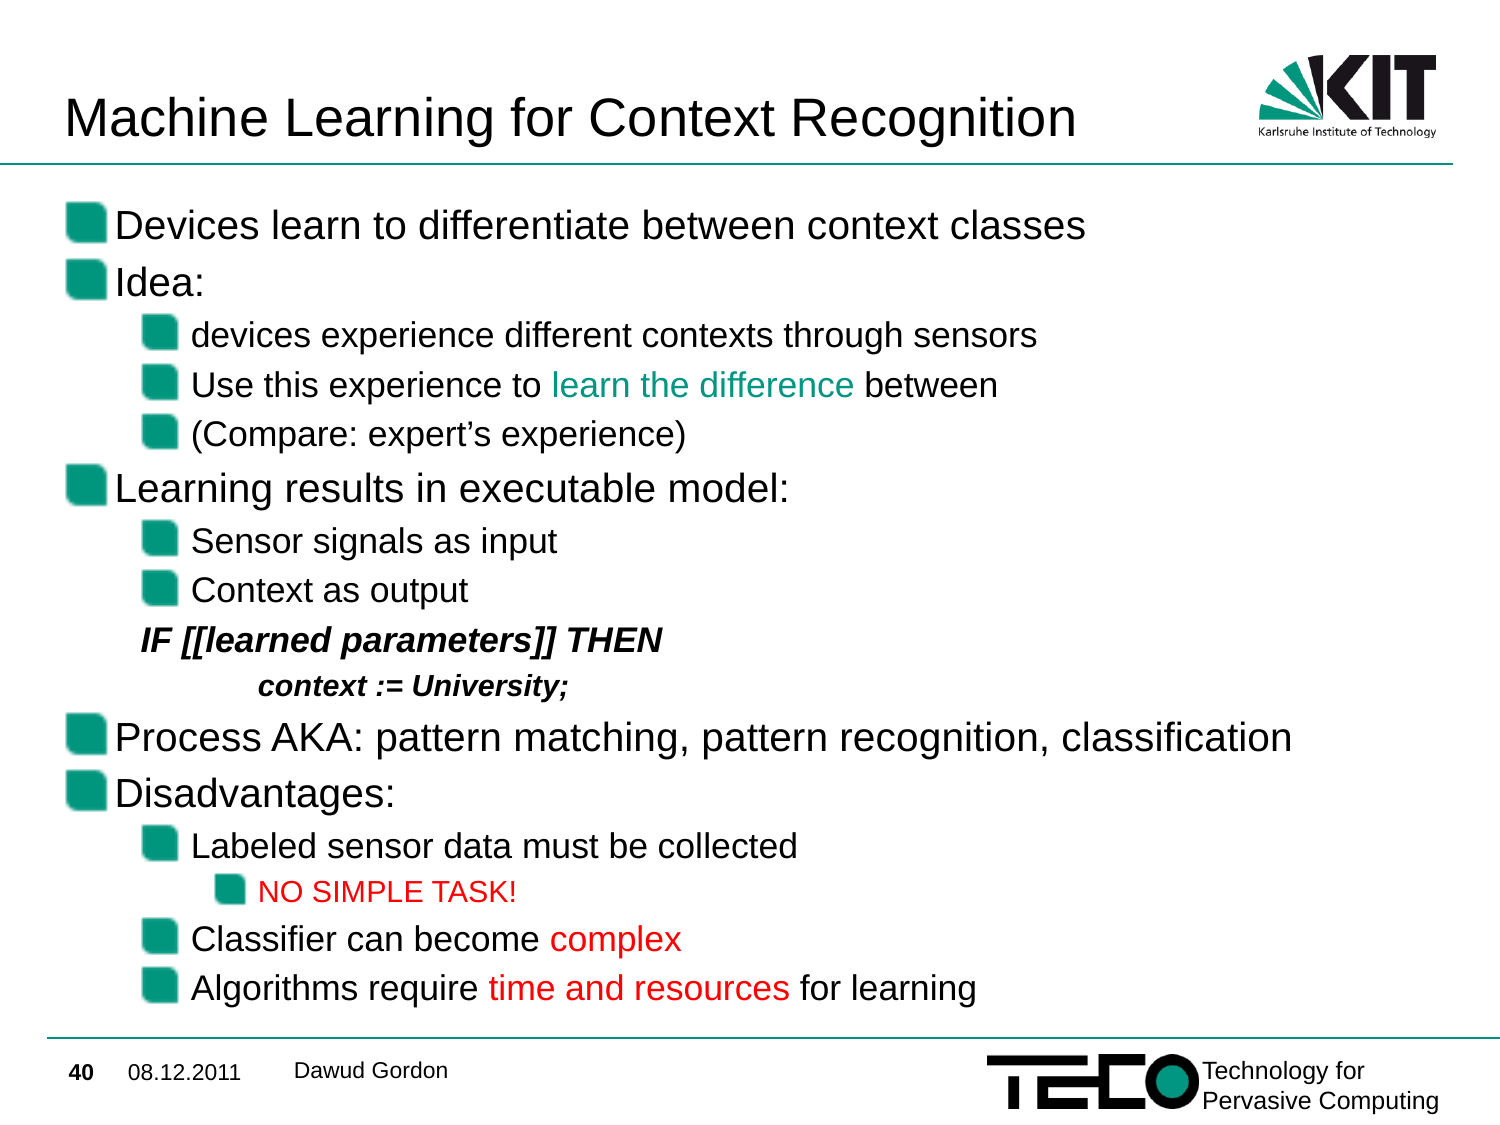

# Machine Learning for Context Recognition
Devices learn to differentiate between context classes
Idea:
devices experience different contexts through sensors
Use this experience to learn the difference between
(Compare: expert’s experience)
Learning results in executable model:
Sensor signals as input
Context as output
IF [[learned parameters]] THEN
		context := University;
Process AKA: pattern matching, pattern recognition, classification
Disadvantages:
Labeled sensor data must be collected
NO SIMPLE TASK!
Classifier can become complex
Algorithms require time and resources for learning

Dawud Gordon